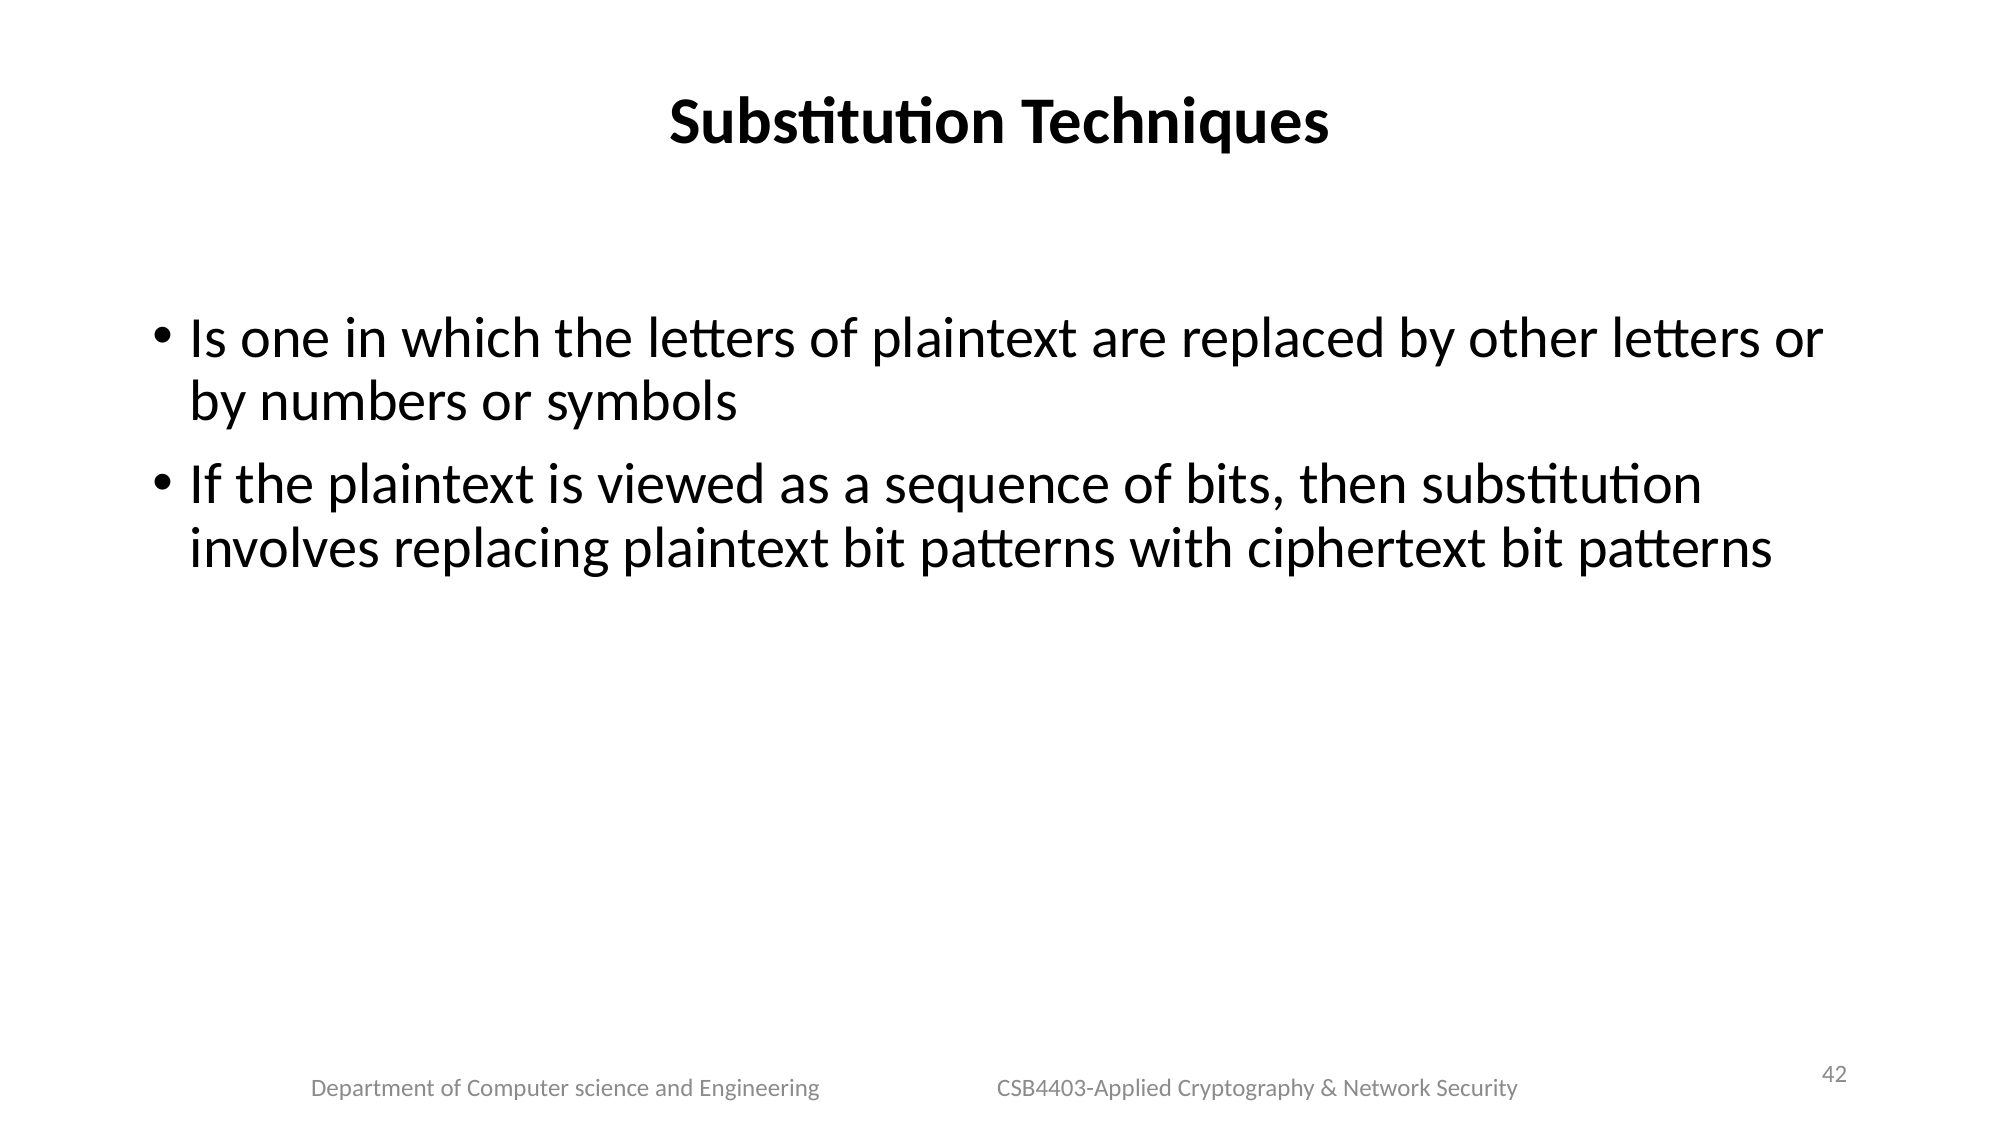

# Substitution Techniques
Is one in which the letters of plaintext are replaced by other letters or by numbers or symbols
If the plaintext is viewed as a sequence of bits, then substitution involves replacing plaintext bit patterns with ciphertext bit patterns

42
Department of Computer science and Engineering                               CSB4403-Applied Cryptography & Network Security